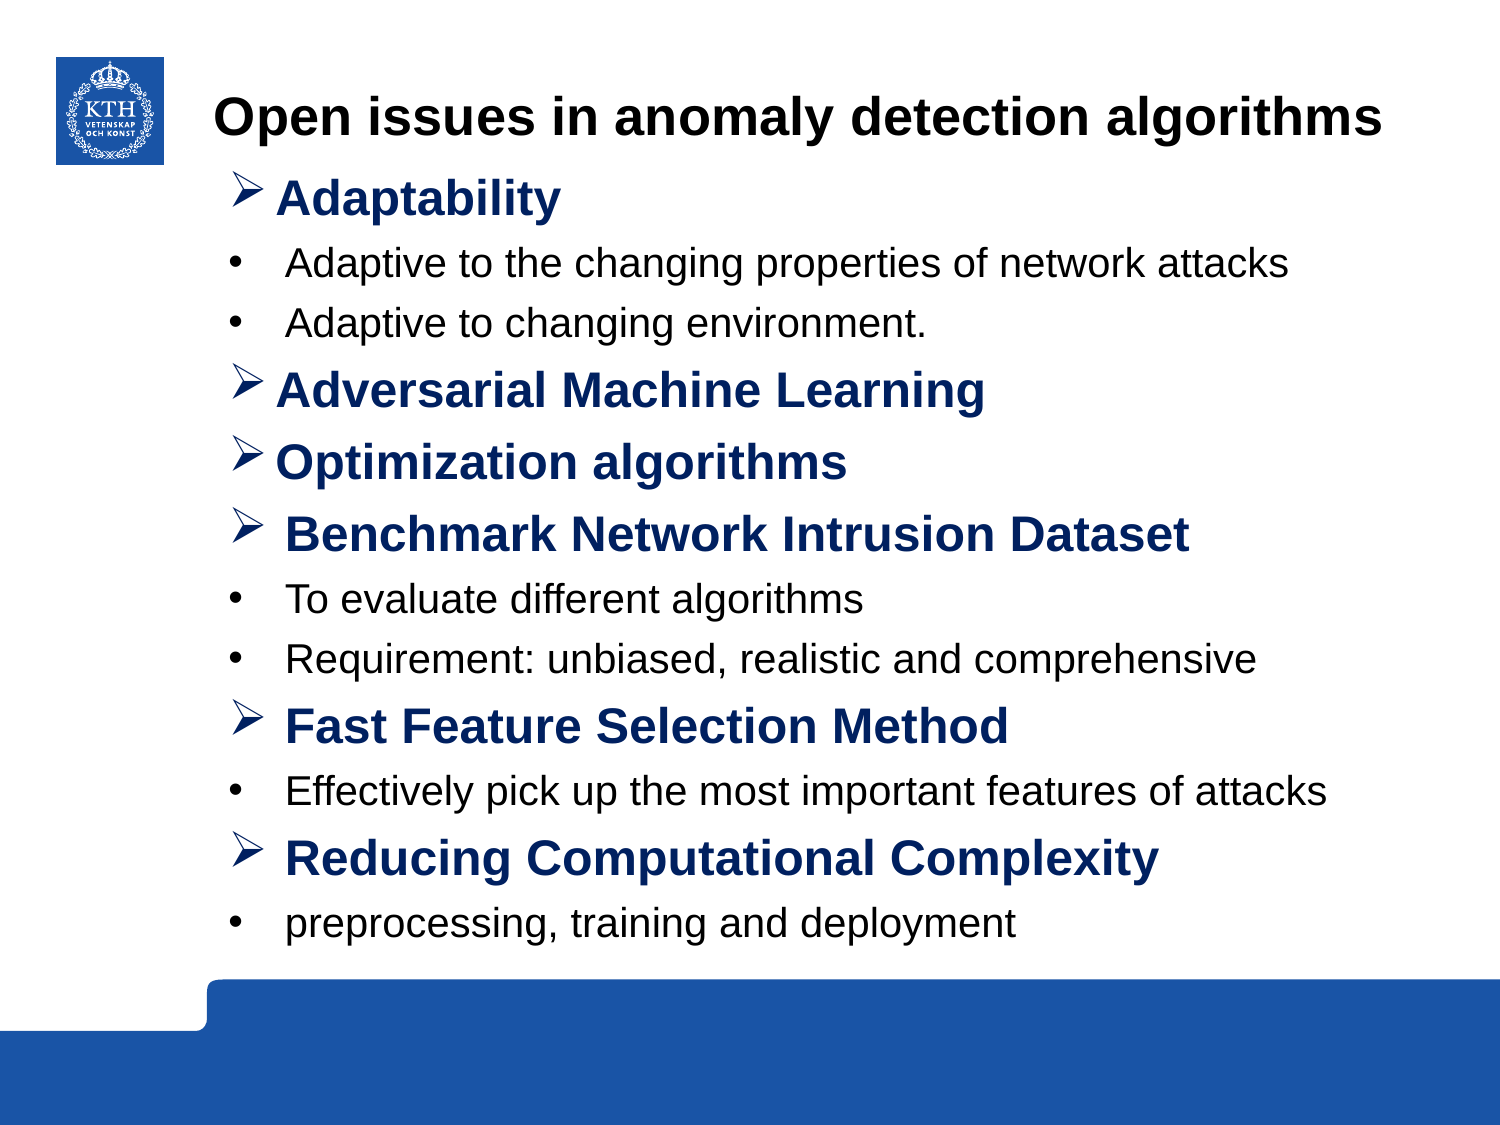

# Open issues in anomaly detection algorithms
Adaptability
Adaptive to the changing properties of network attacks
Adaptive to changing environment.
Adversarial Machine Learning
Optimization algorithms
Benchmark Network Intrusion Dataset
To evaluate different algorithms
Requirement: unbiased, realistic and comprehensive
Fast Feature Selection Method
Effectively pick up the most important features of attacks
Reducing Computational Complexity
preprocessing, training and deployment